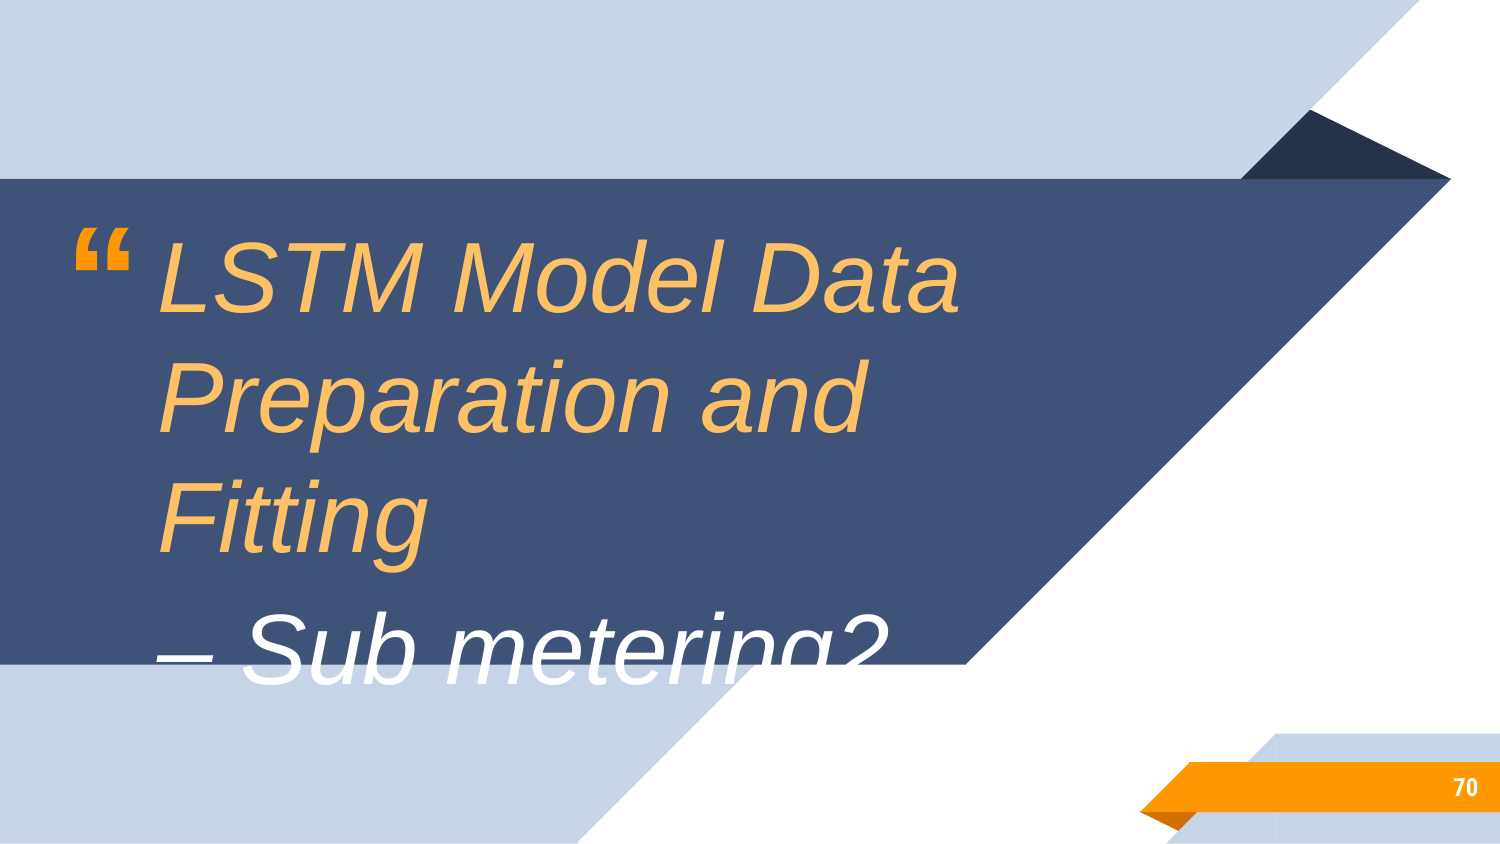

LSTM Model Data Preparation and Fitting
– Sub metering2
70